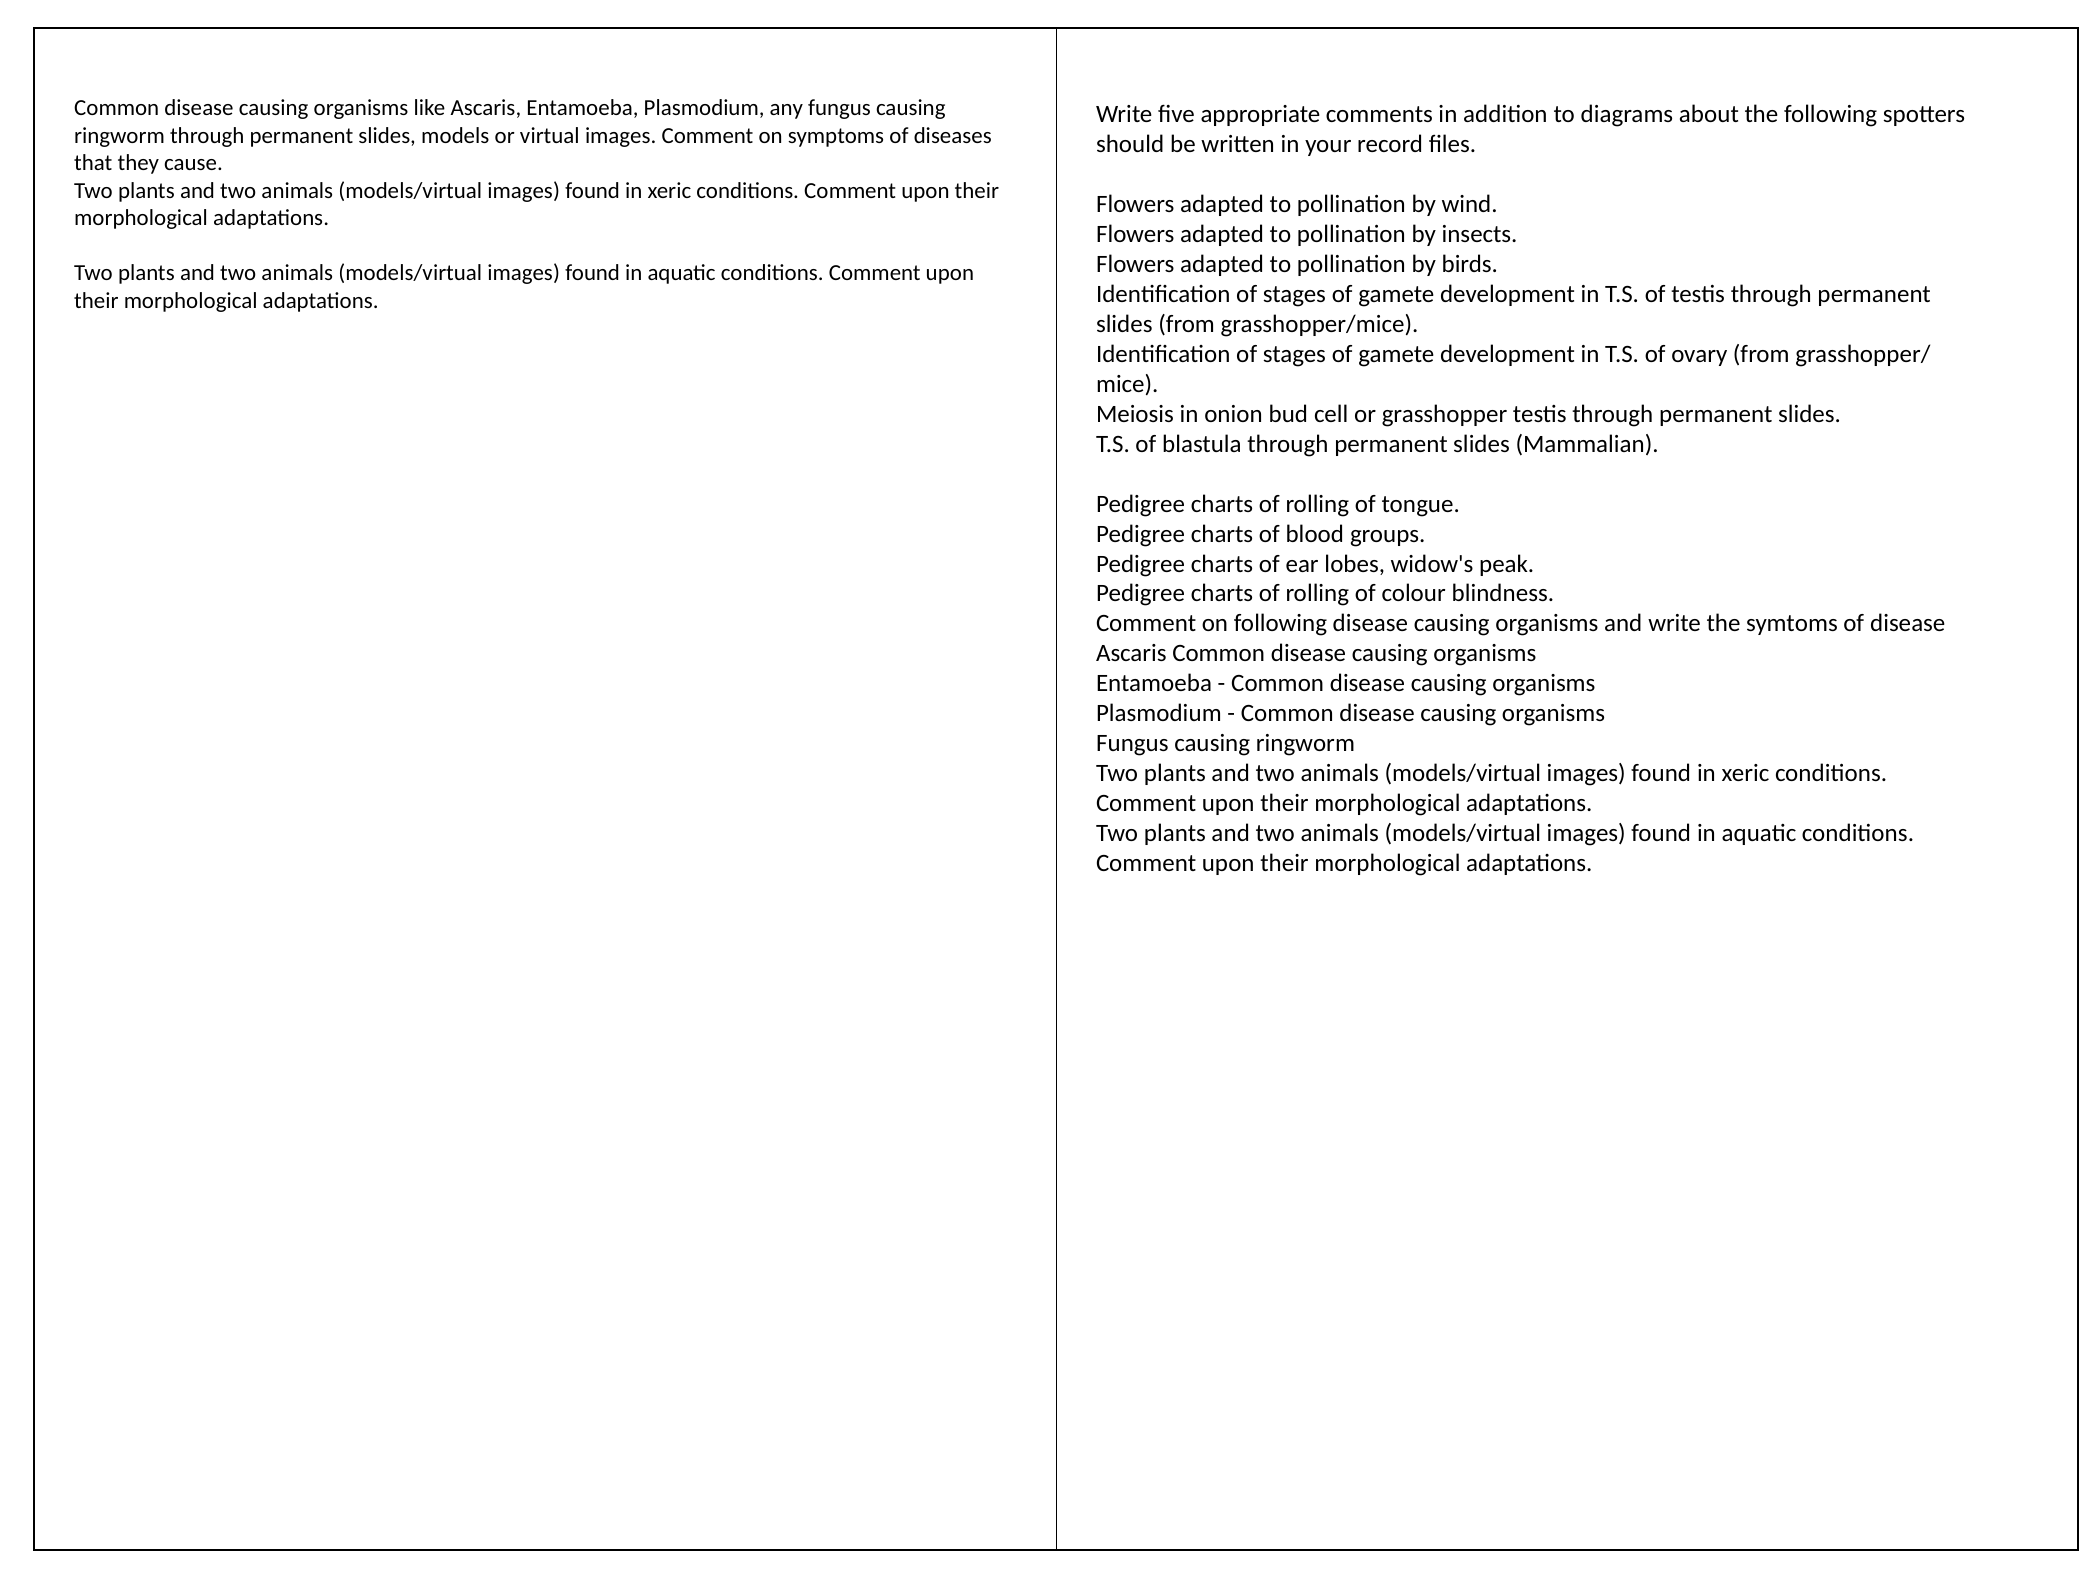

Common disease causing organisms like Ascaris, Entamoeba, Plasmodium, any fungus causing ringworm through permanent slides, models or virtual images. Comment on symptoms of diseases that they cause.
Two plants and two animals (models/virtual images) found in xeric conditions. Comment upon their morphological adaptations.

Two plants and two animals (models/virtual images) found in aquatic conditions. Comment upon their morphological adaptations.
Write five appropriate comments in addition to diagrams about the following spotters should be written in your record files.

Flowers adapted to pollination by wind.
Flowers adapted to pollination by insects.
Flowers adapted to pollination by birds.
Identification of stages of gamete development in T.S. of testis through permanent slides (from grasshopper/mice).
Identification of stages of gamete development in T.S. of ovary (from grasshopper/ mice).
Meiosis in onion bud cell or grasshopper testis through permanent slides.
T.S. of blastula through permanent slides (Mammalian).

Pedigree charts of rolling of tongue.
Pedigree charts of blood groups.
Pedigree charts of ear lobes, widow's peak.
Pedigree charts of rolling of colour blindness.
Comment on following disease causing organisms and write the symtoms of disease
Ascaris Common disease causing organisms
Entamoeba - Common disease causing organisms
Plasmodium - Common disease causing organisms
Fungus causing ringworm
Two plants and two animals (models/virtual images) found in xeric conditions. Comment upon their morphological adaptations.
Two plants and two animals (models/virtual images) found in aquatic conditions. Comment upon their morphological adaptations.